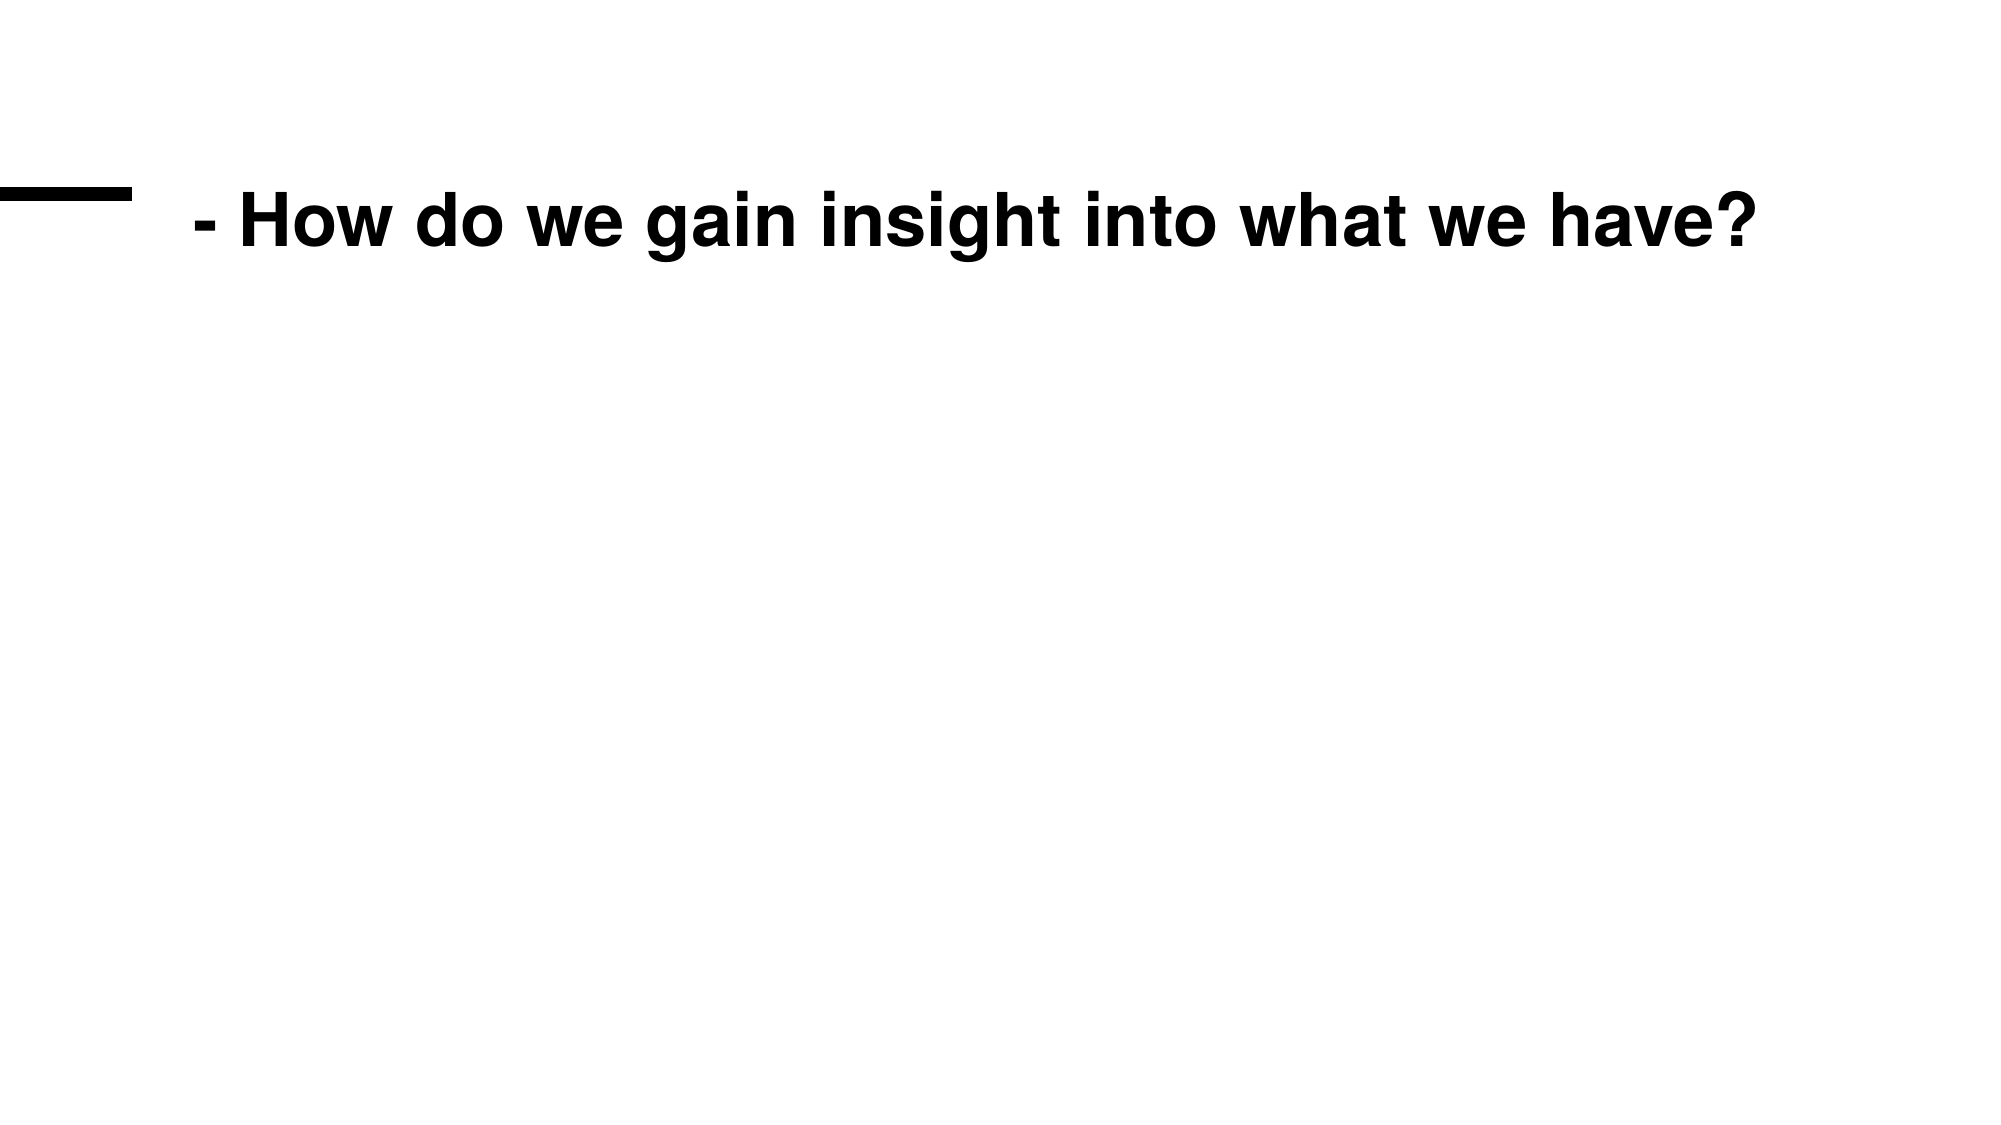

# - How do we gain insight into what we have?